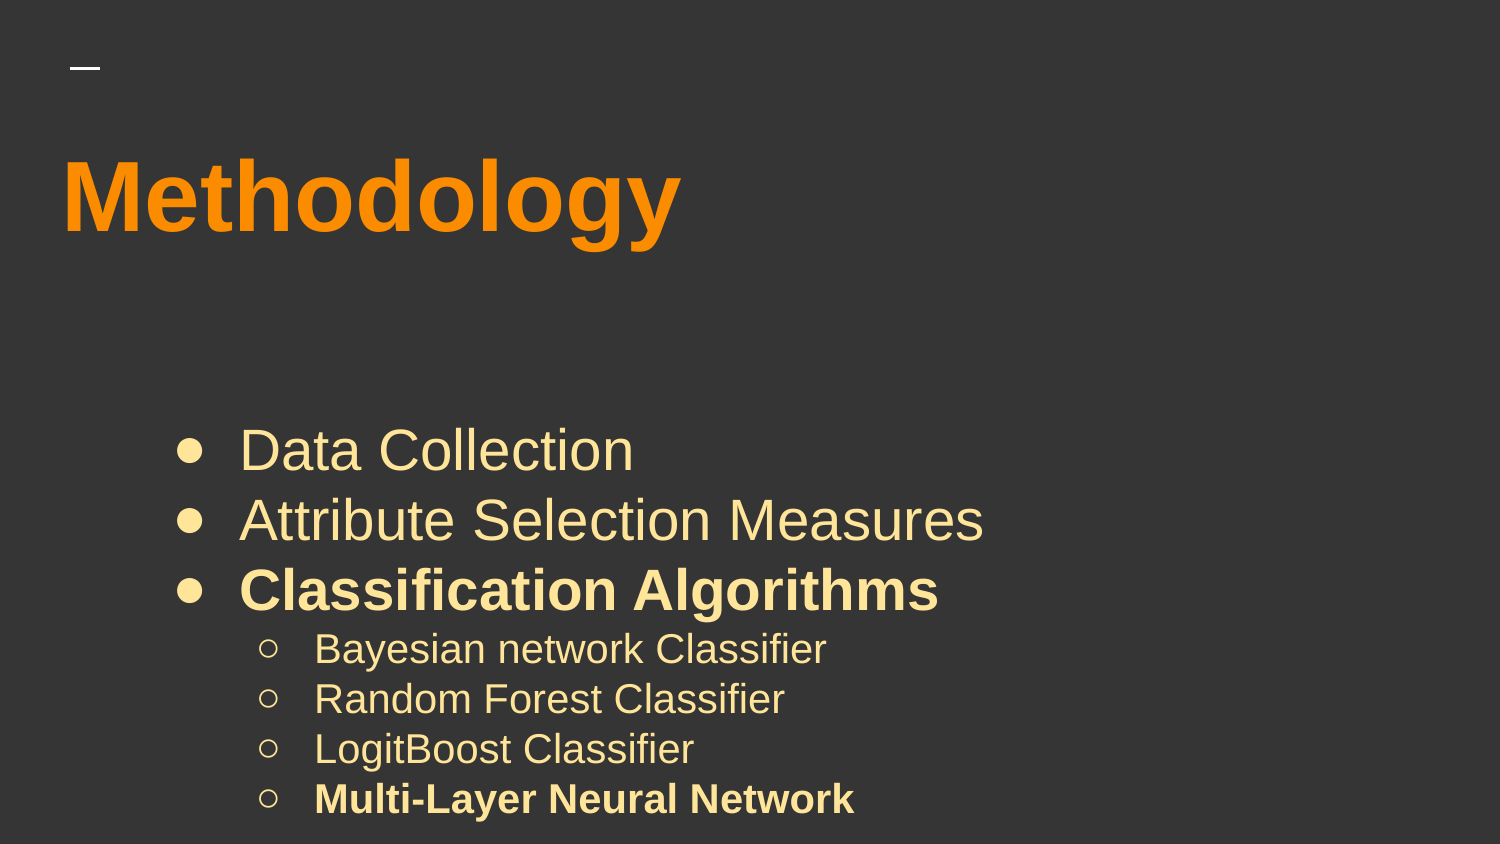

# Methodology
Data Collection
Attribute Selection Measures
Classification Algorithms
Bayesian network Classifier
Random Forest Classifier
LogitBoost Classifier
Multi-Layer Neural Network